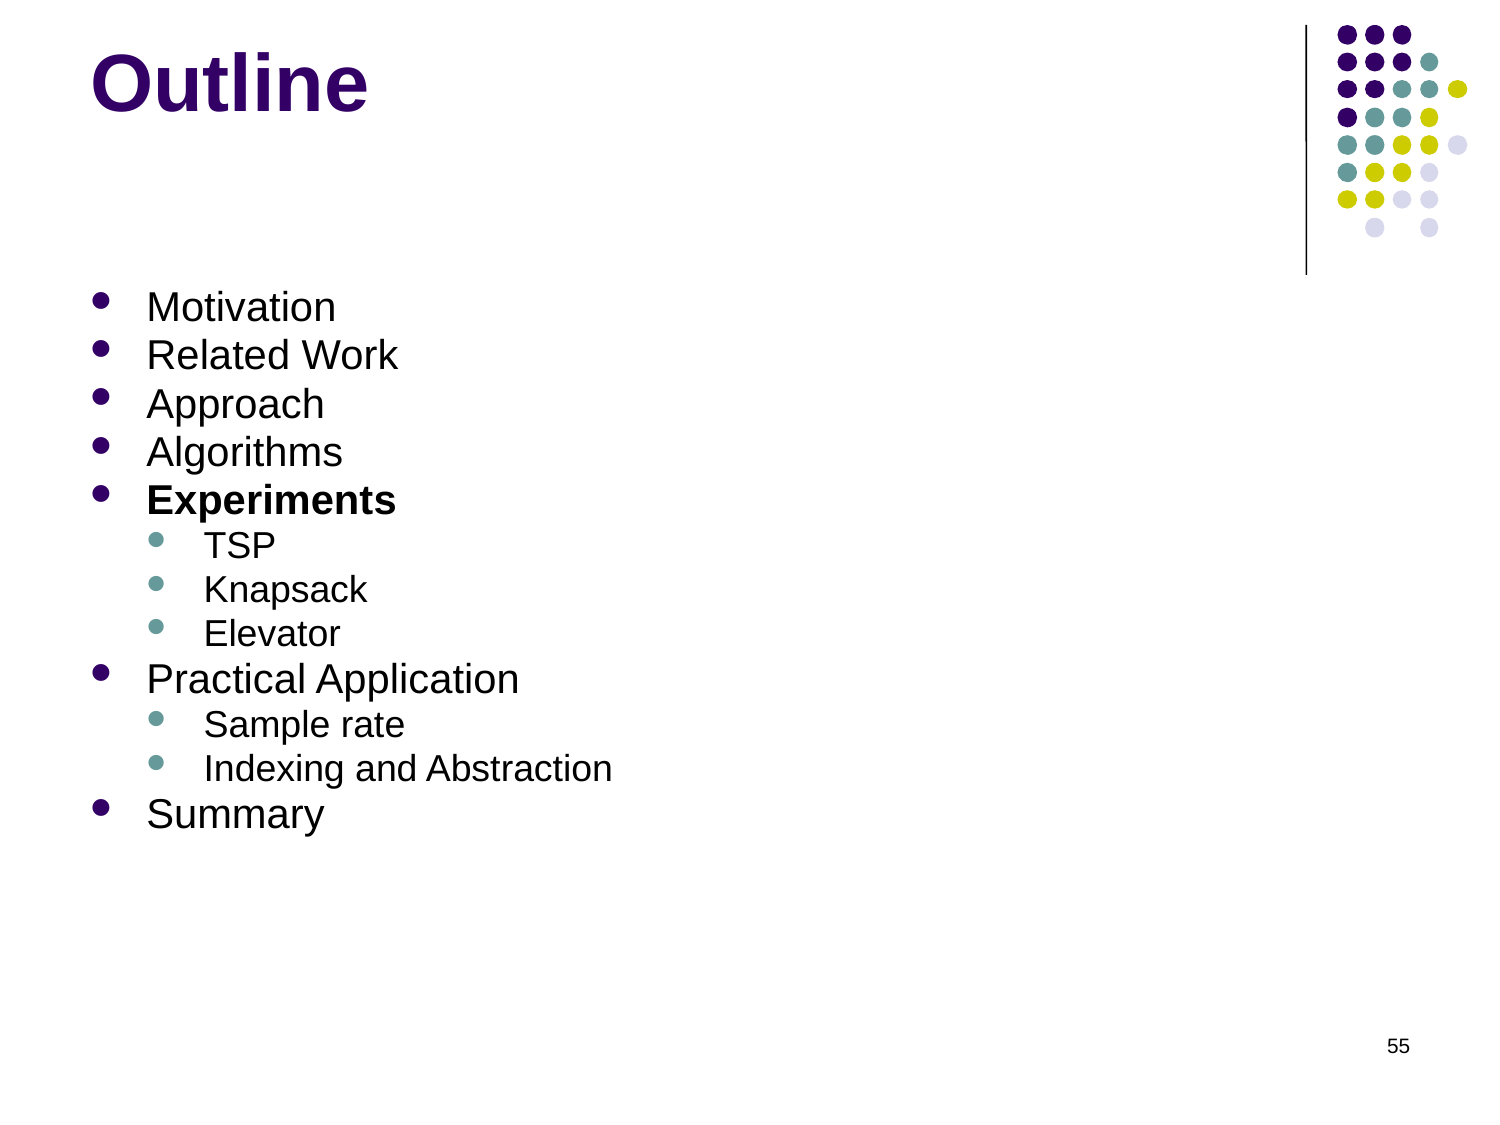

# Outline
Motivation
Related Work
Approach
Algorithms
Experiments
TSP
Knapsack
Elevator
Practical Application
Sample rate
Indexing and Abstraction
Summary
55